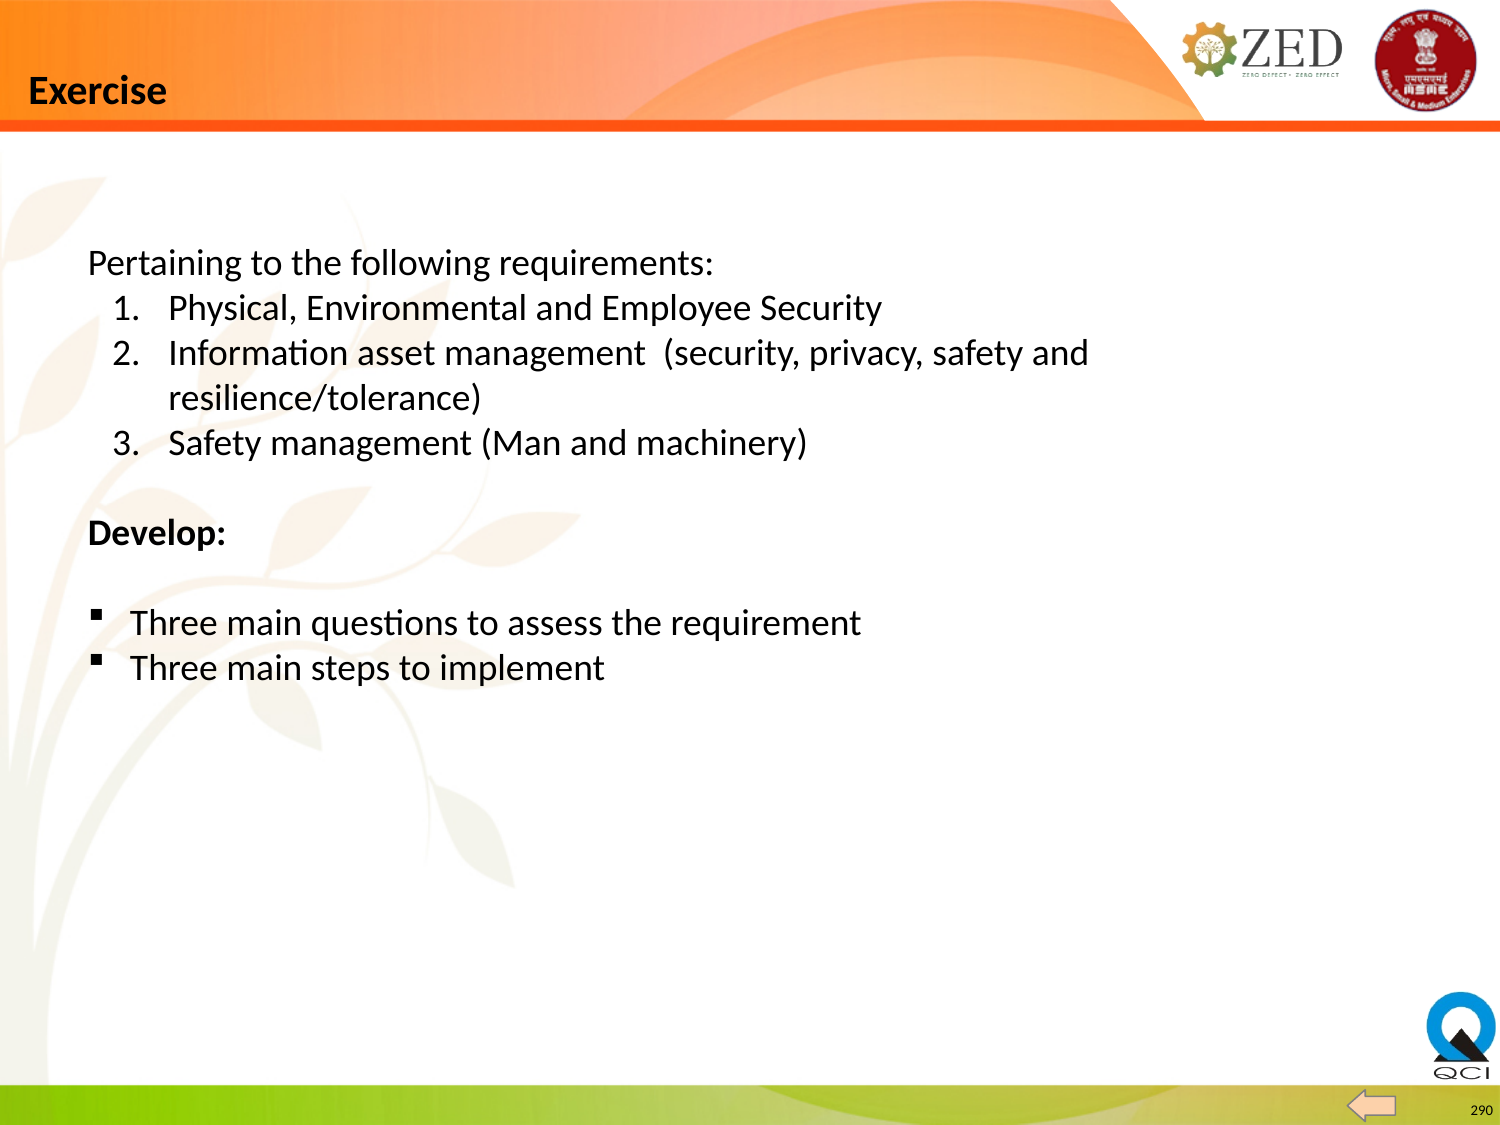

# Exercise
Pertaining to the following requirements:
Physical, Environmental and Employee Security
Information asset management  (security, privacy, safety and resilience/tolerance)
Safety management (Man and machinery)

Develop:

Three main questions to assess the requirement
Three main steps to implement